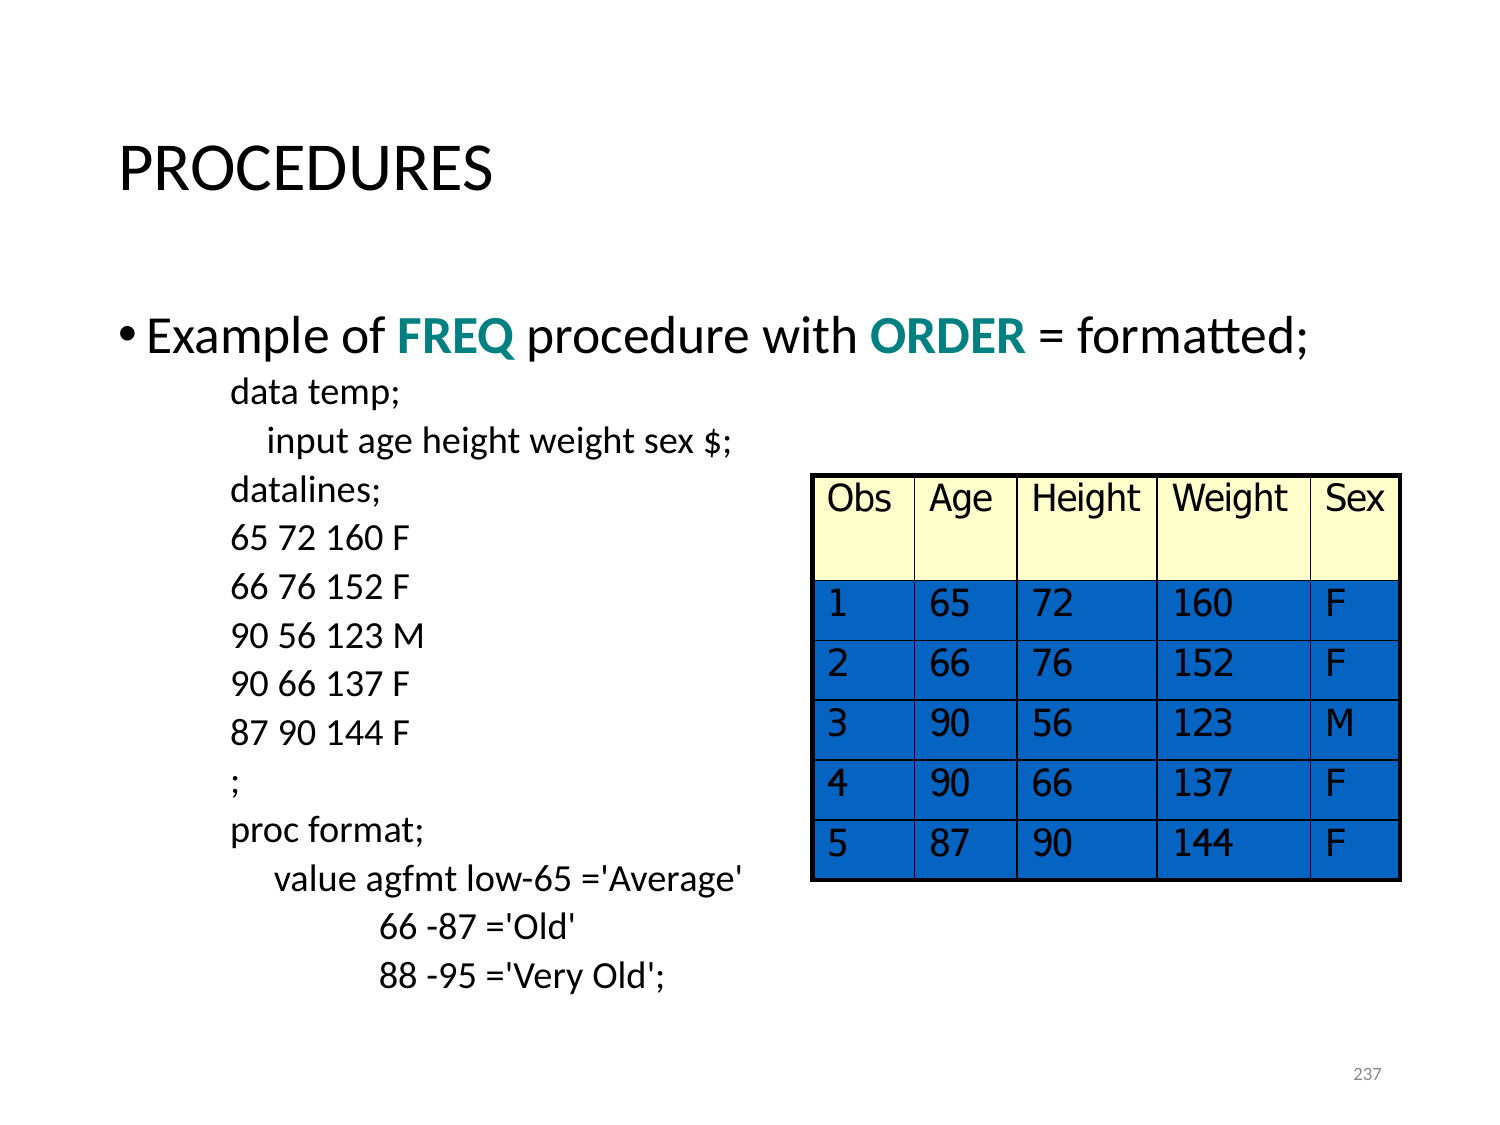

# PROCEDURES
Example of FREQ procedure with ORDER = formatted;
data temp;
	 input age height weight sex $;
datalines;
65 72 160 F
66 76 152 F
90 56 123 M
90 66 137 F
87 90 144 F
;
proc format;
     value agfmt low-65 ='Average'
                 66 -87 ='Old'
                 88 -95 ='Very Old';

| Obs | Age | Height | Weight | Sex |
| --- | --- | --- | --- | --- |
| 1 | 65 | 72 | 160 | F |
| 2 | 66 | 76 | 152 | F |
| 3 | 90 | 56 | 123 | M |
| 4 | 90 | 66 | 137 | F |
| 5 | 87 | 90 | 144 | F |
237